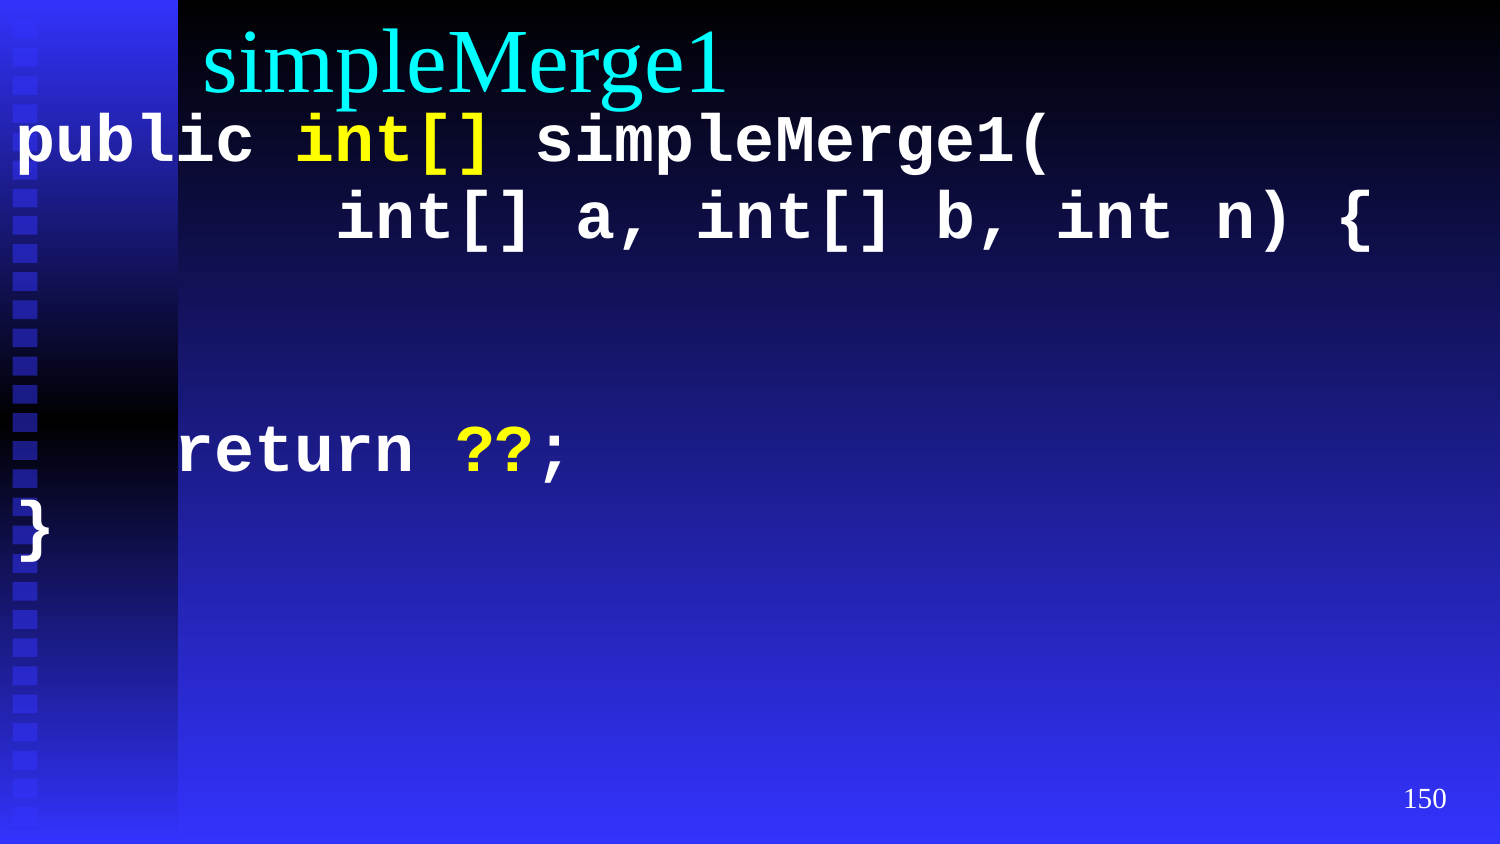

# simpleMerge1
public int[] simpleMerge1(
        int[] a, int[] b, int n) {

    return ??;
}
150